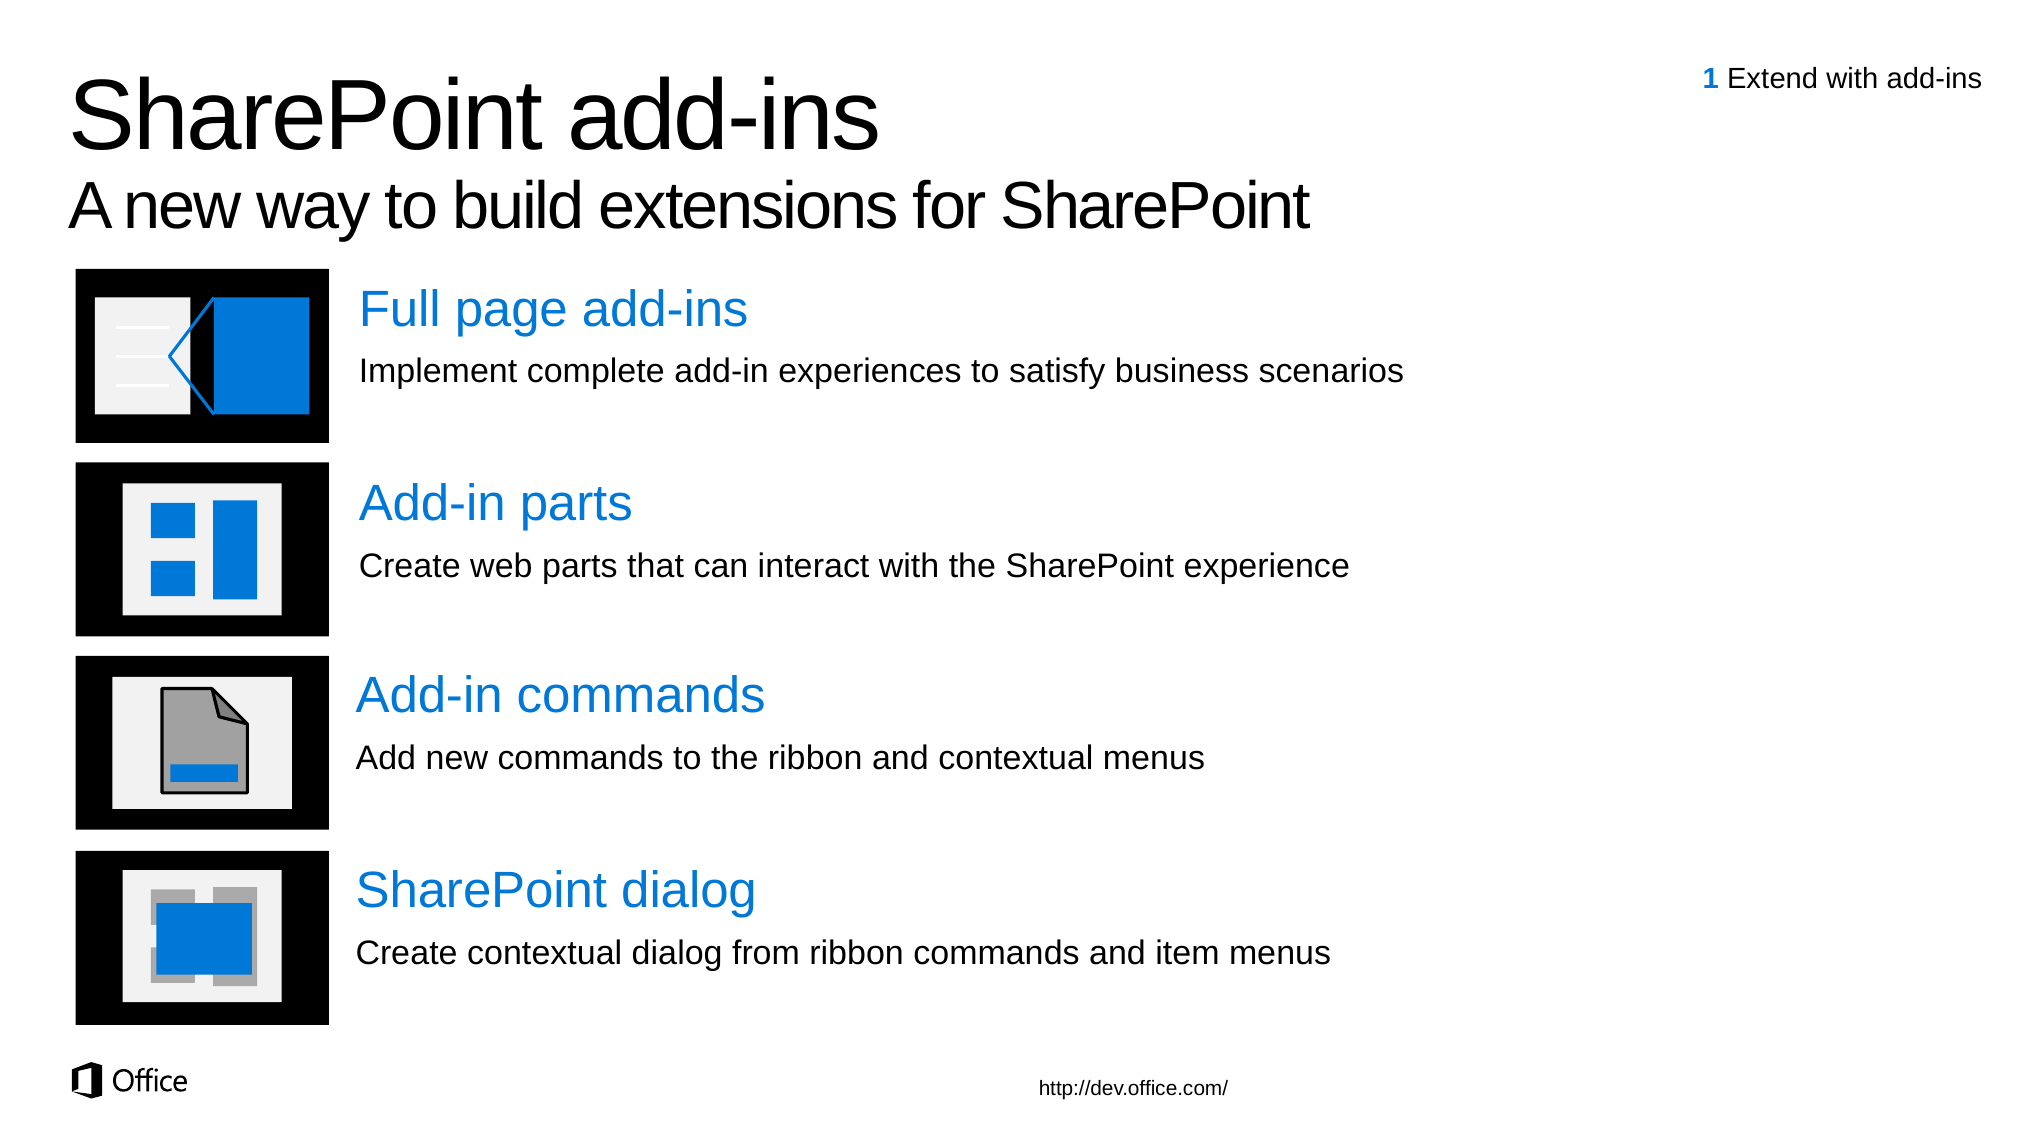

1 Extend with add-ins
# SharePoint add-ins A new way to build extensions for SharePoint
Full page add-ins
Implement complete add-in experiences to satisfy business scenarios

Add-in parts
Create web parts that can interact with the SharePoint experience

Add-in commands
Add new commands to the ribbon and contextual menus

SharePoint dialog
Create contextual dialog from ribbon commands and item menus